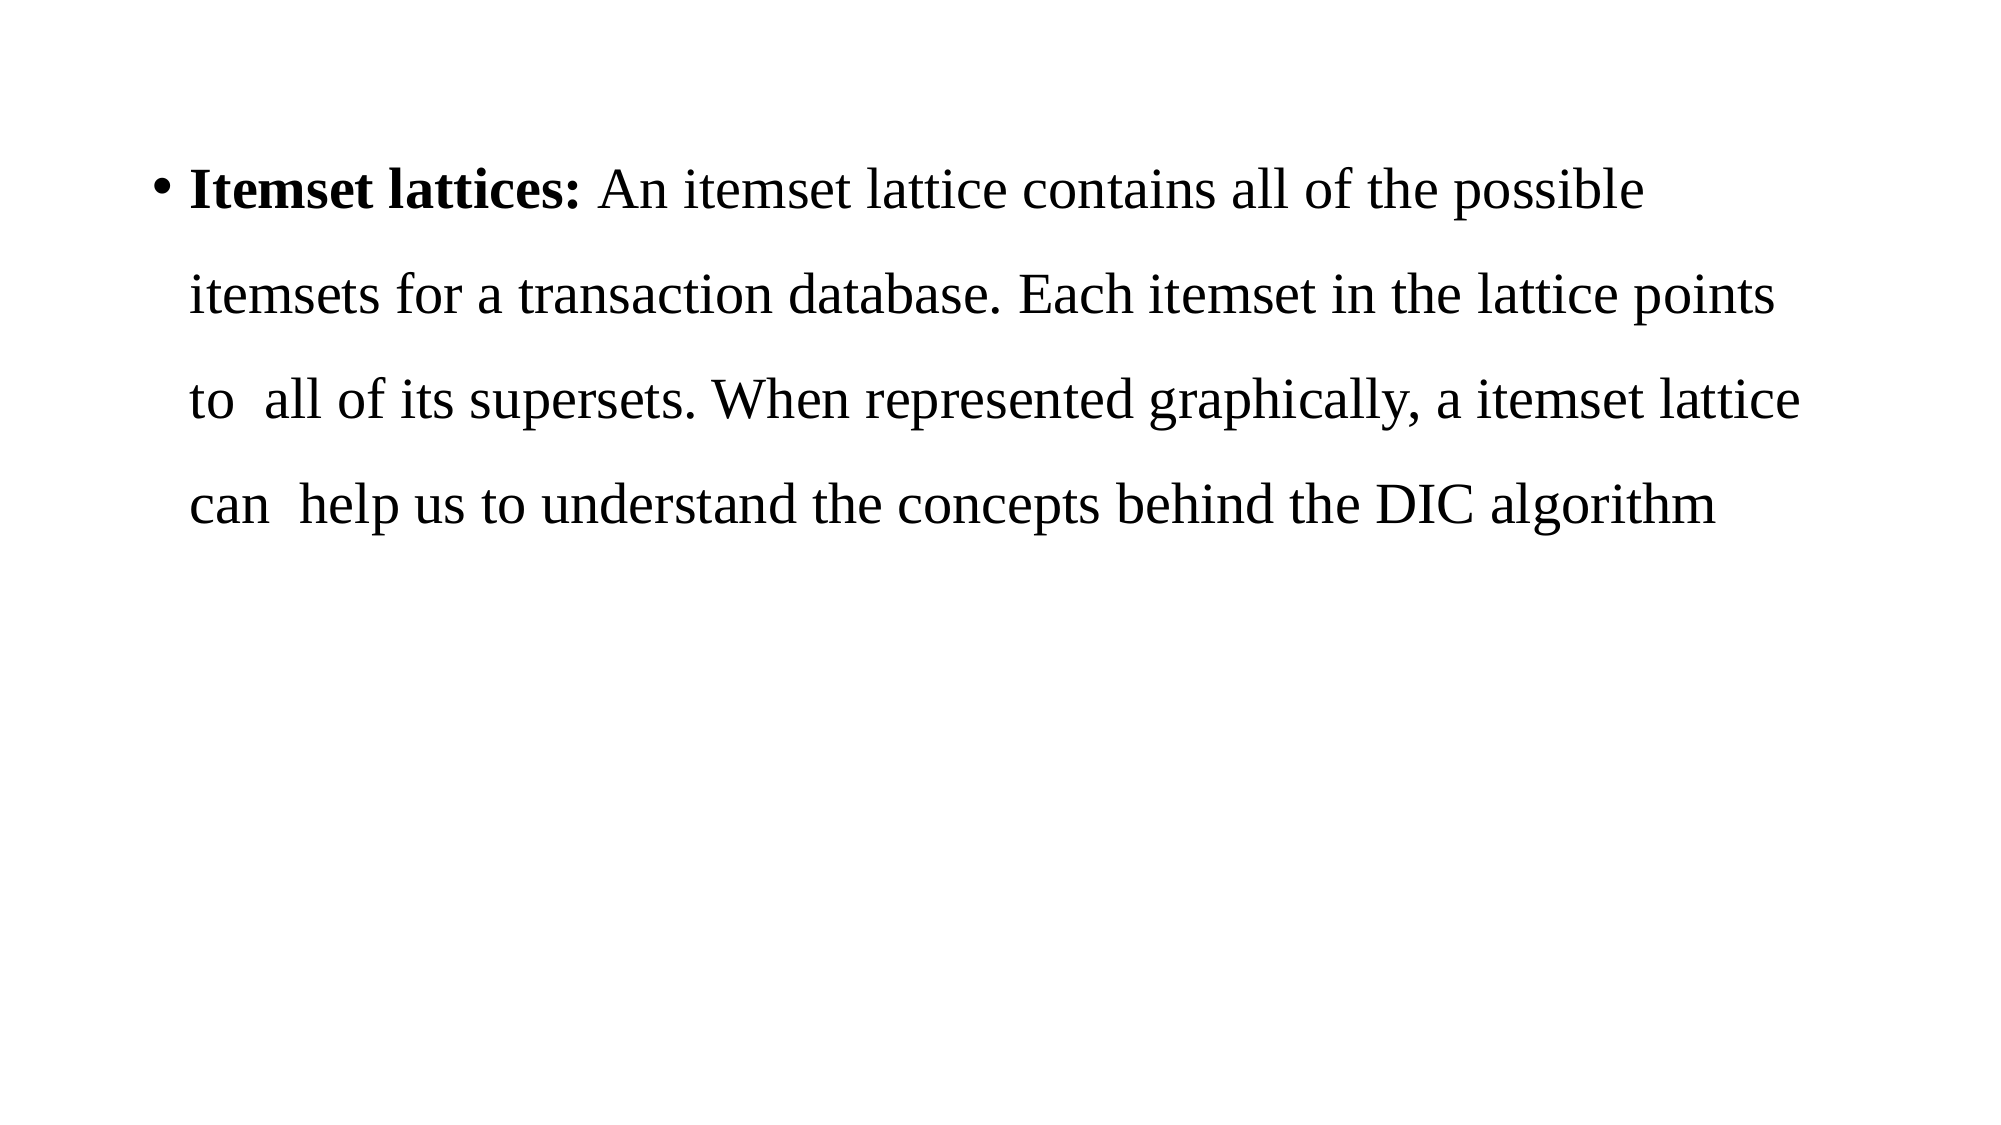

Itemset lattices: An itemset lattice contains all of the possible  itemsets for a transaction database. Each itemset in the lattice points to  all of its supersets. When represented graphically, a itemset lattice can  help us to understand the concepts behind the DIC algorithm